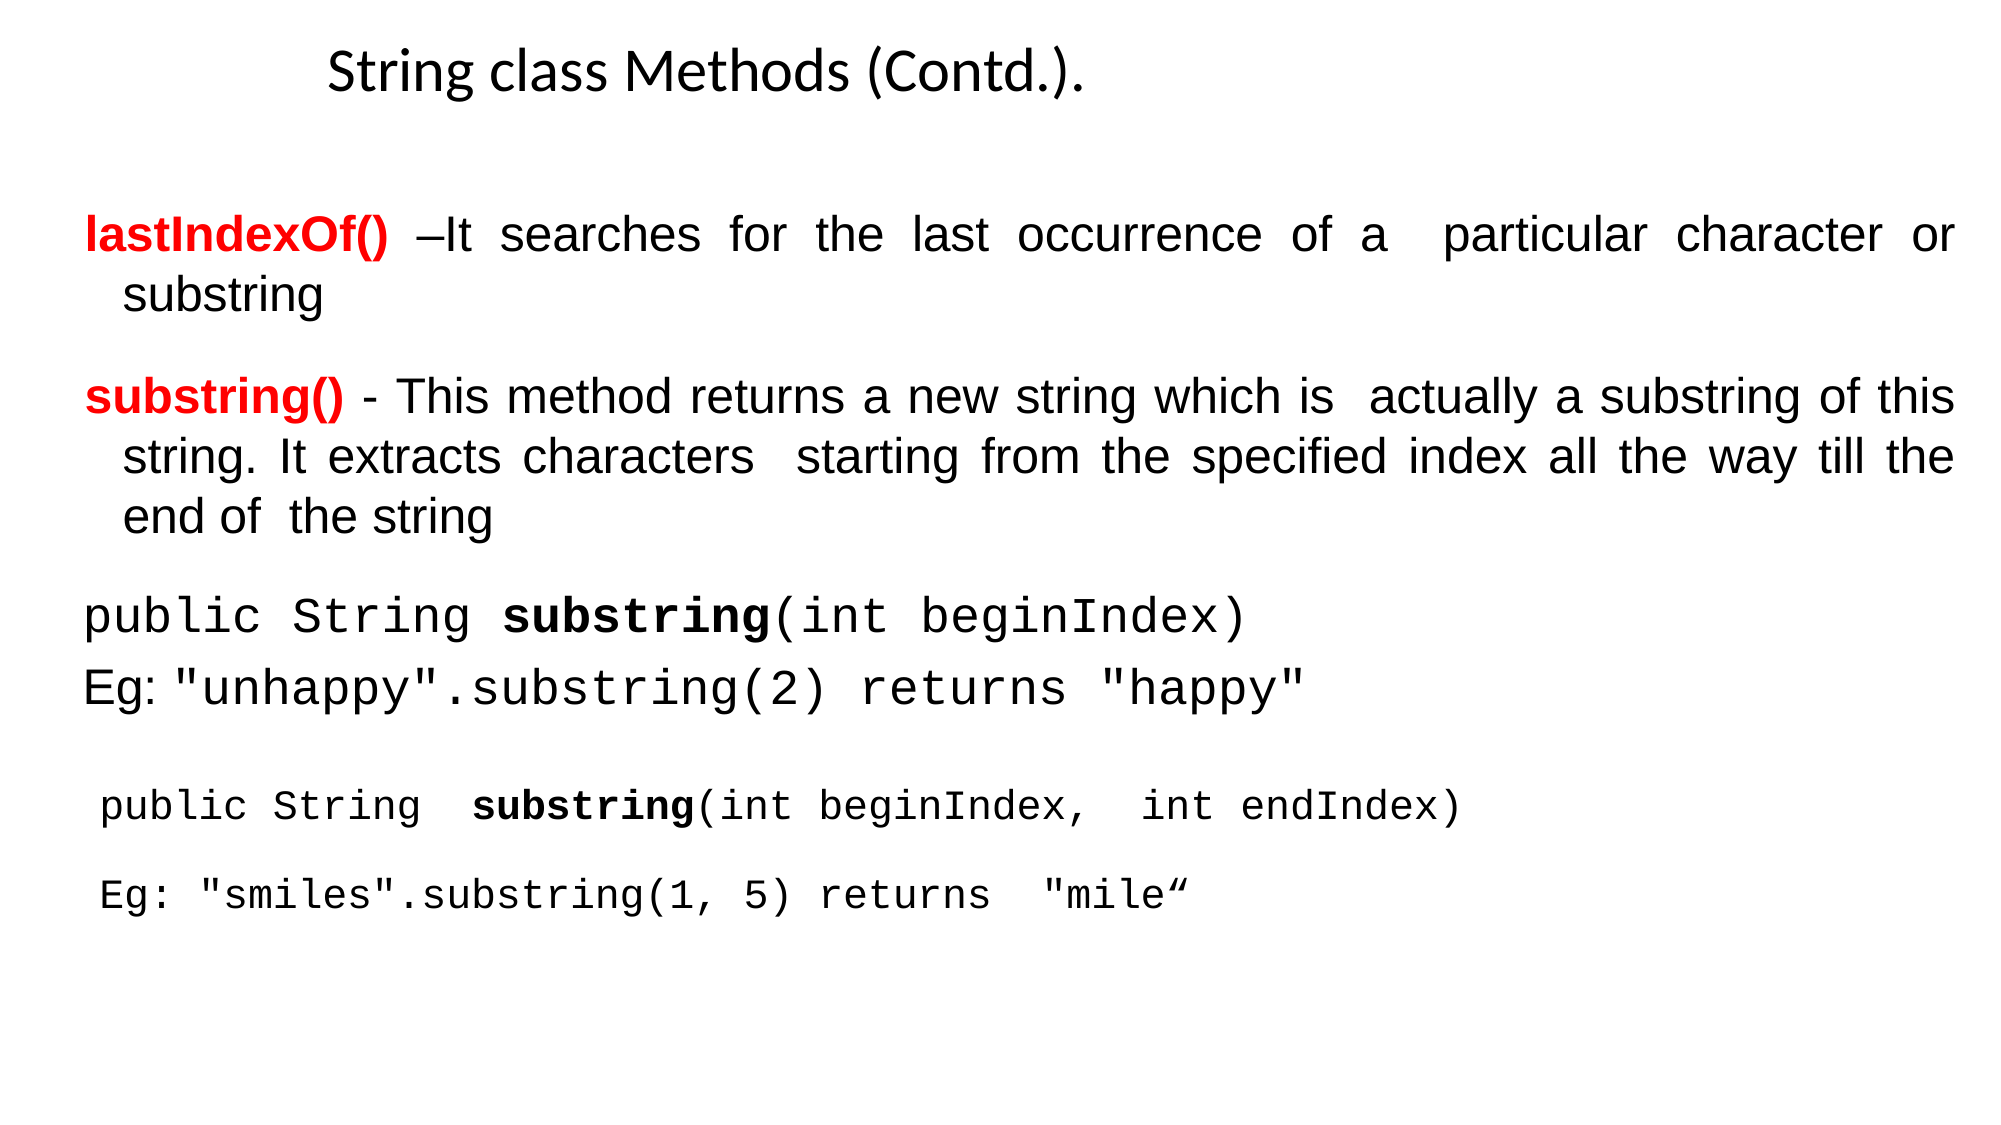

# String class Methods (Contd.).
lastIndexOf() –It searches for the last occurrence of a  particular character or substring
substring() - This method returns a new string which is  actually a substring of this string. It extracts characters  starting from the specified index all the way till the end of  the string
public String substring(int beginIndex)
Eg: "unhappy".substring(2) returns "happy"
public String  substring(int beginIndex,  int endIndex)
Eg: "smiles".substring(1, 5) returns  "mile“